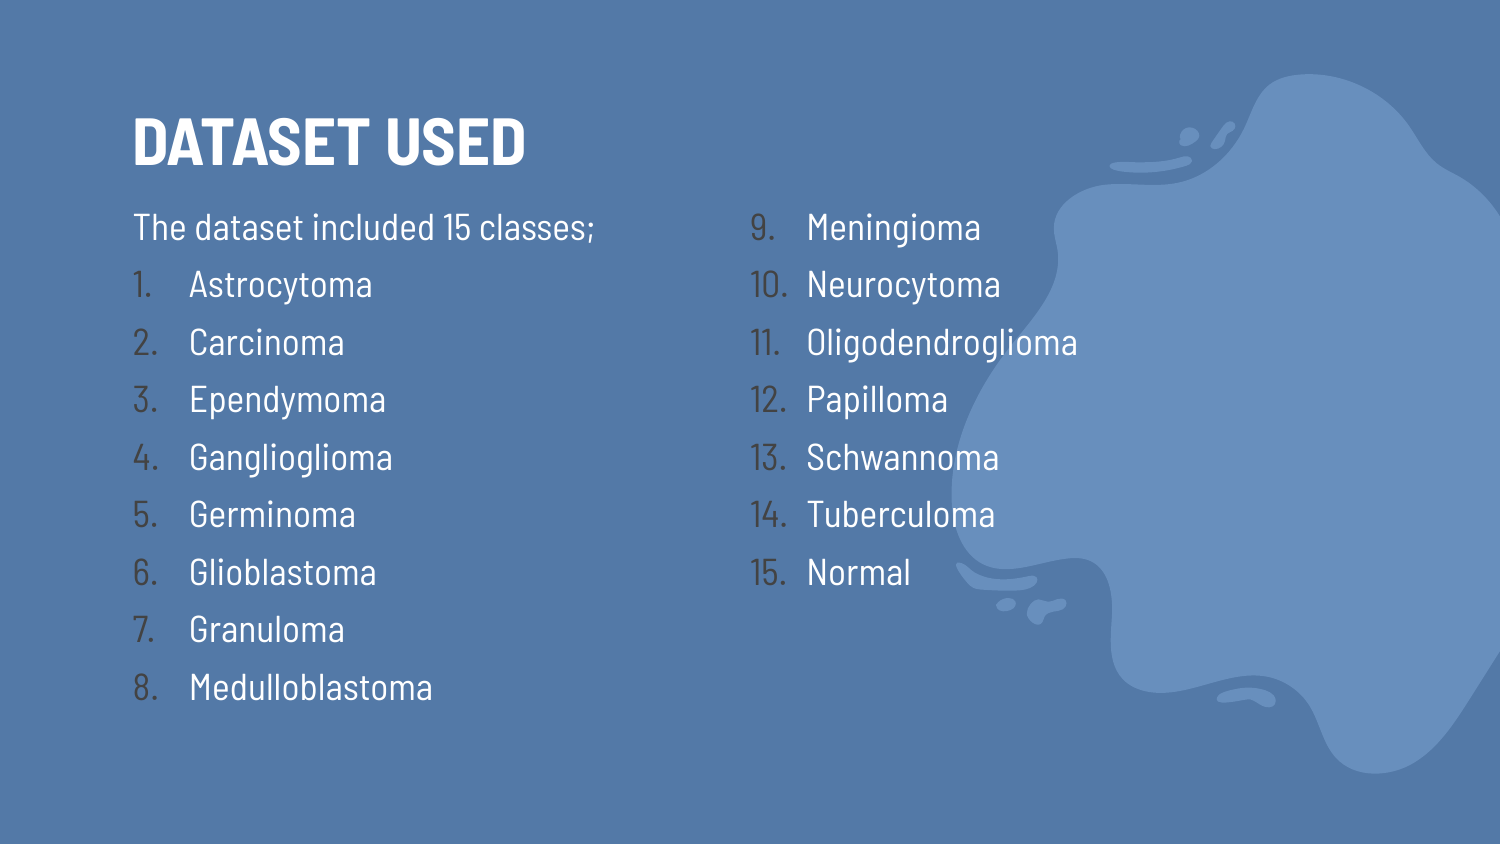

# DATASET USED
The dataset included 15 classes;
Astrocytoma
Carcinoma
Ependymoma
Ganglioglioma
Germinoma
Glioblastoma
Granuloma
Medulloblastoma
Meningioma
Neurocytoma
Oligodendroglioma
Papilloma
Schwannoma
Tuberculoma
Normal